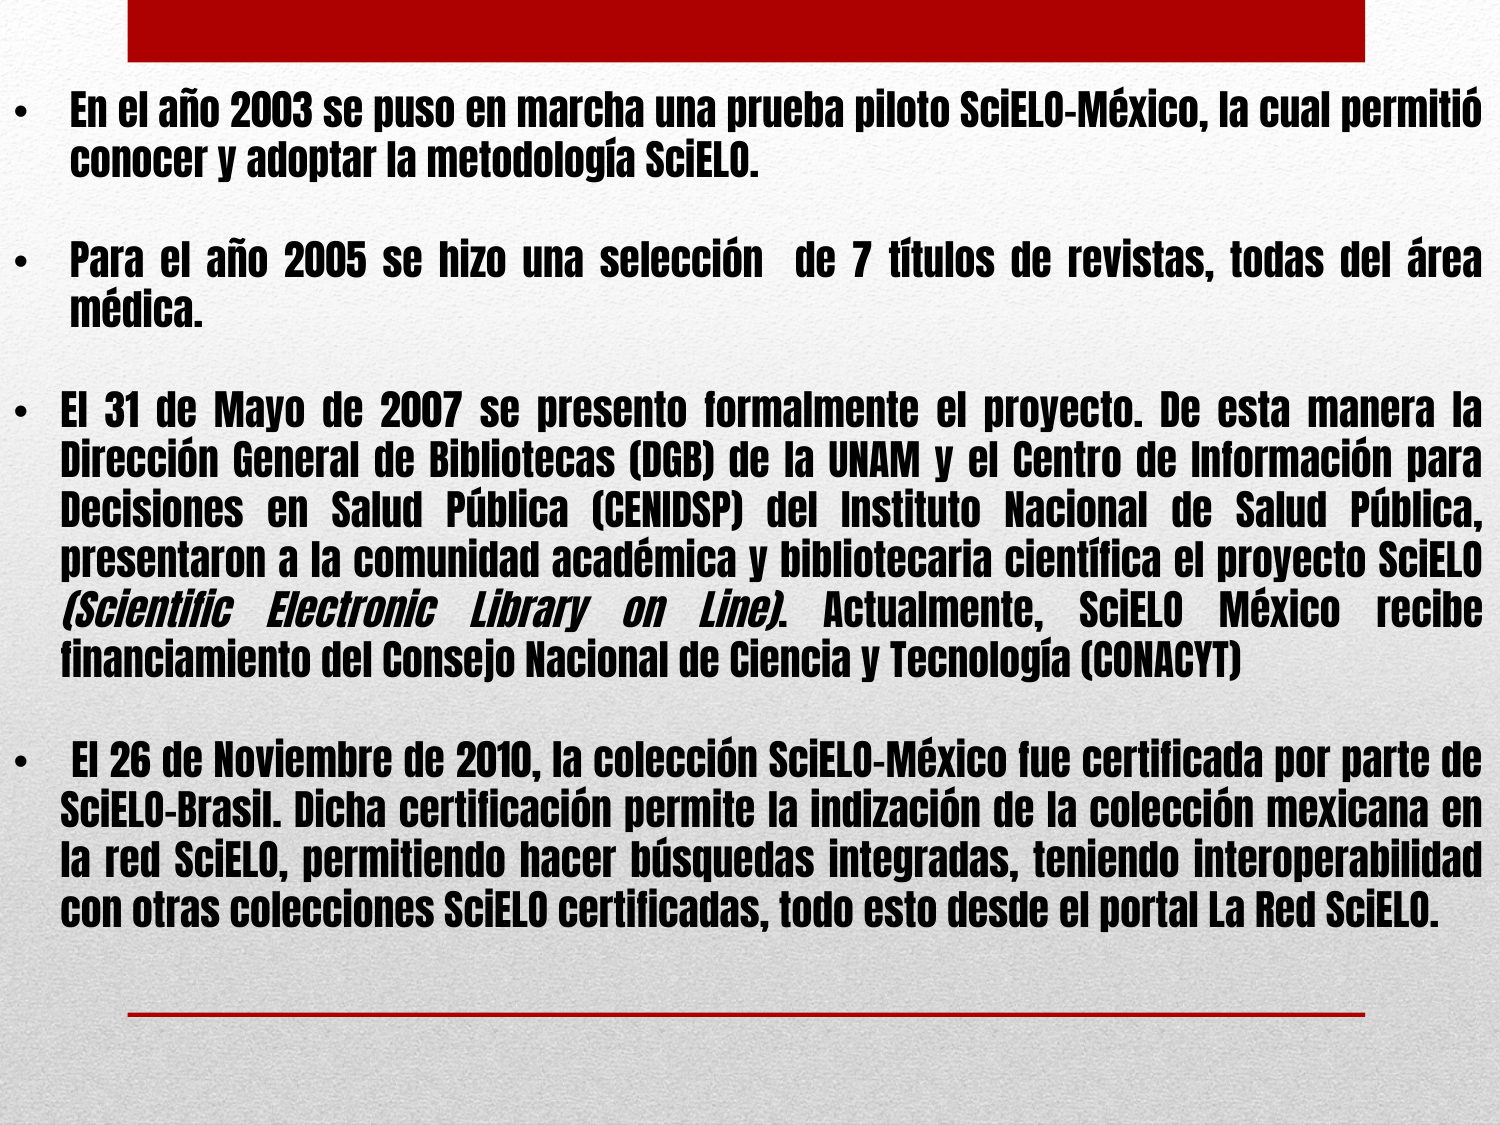

En el año 2003 se puso en marcha una prueba piloto SciELO-México, la cual permitió conocer y adoptar la metodología SciELO.

Para el año 2005 se hizo una selección  de 7 títulos de revistas, todas del área médica.

El 31 de Mayo de 2007 se presento formalmente el proyecto. De esta manera la Dirección General de Bibliotecas (DGB) de la UNAM y el Centro de Información para Decisiones en Salud Pública (CENIDSP) del Instituto Nacional de Salud Pública, presentaron a la comunidad académica y bibliotecaria científica el proyecto SciELO (Scientific Electronic Library on Line). Actualmente, SciELO México recibe financiamiento del Consejo Nacional de Ciencia y Tecnología (CONACYT)

 El 26 de Noviembre de 2010, la colección SciELO-México fue certificada por parte de SciELO-Brasil. Dicha certificación permite la indización de la colección mexicana en la red SciELO, permitiendo hacer búsquedas integradas, teniendo interoperabilidad con otras colecciones SciELO certificadas, todo esto desde el portal La Red SciELO.